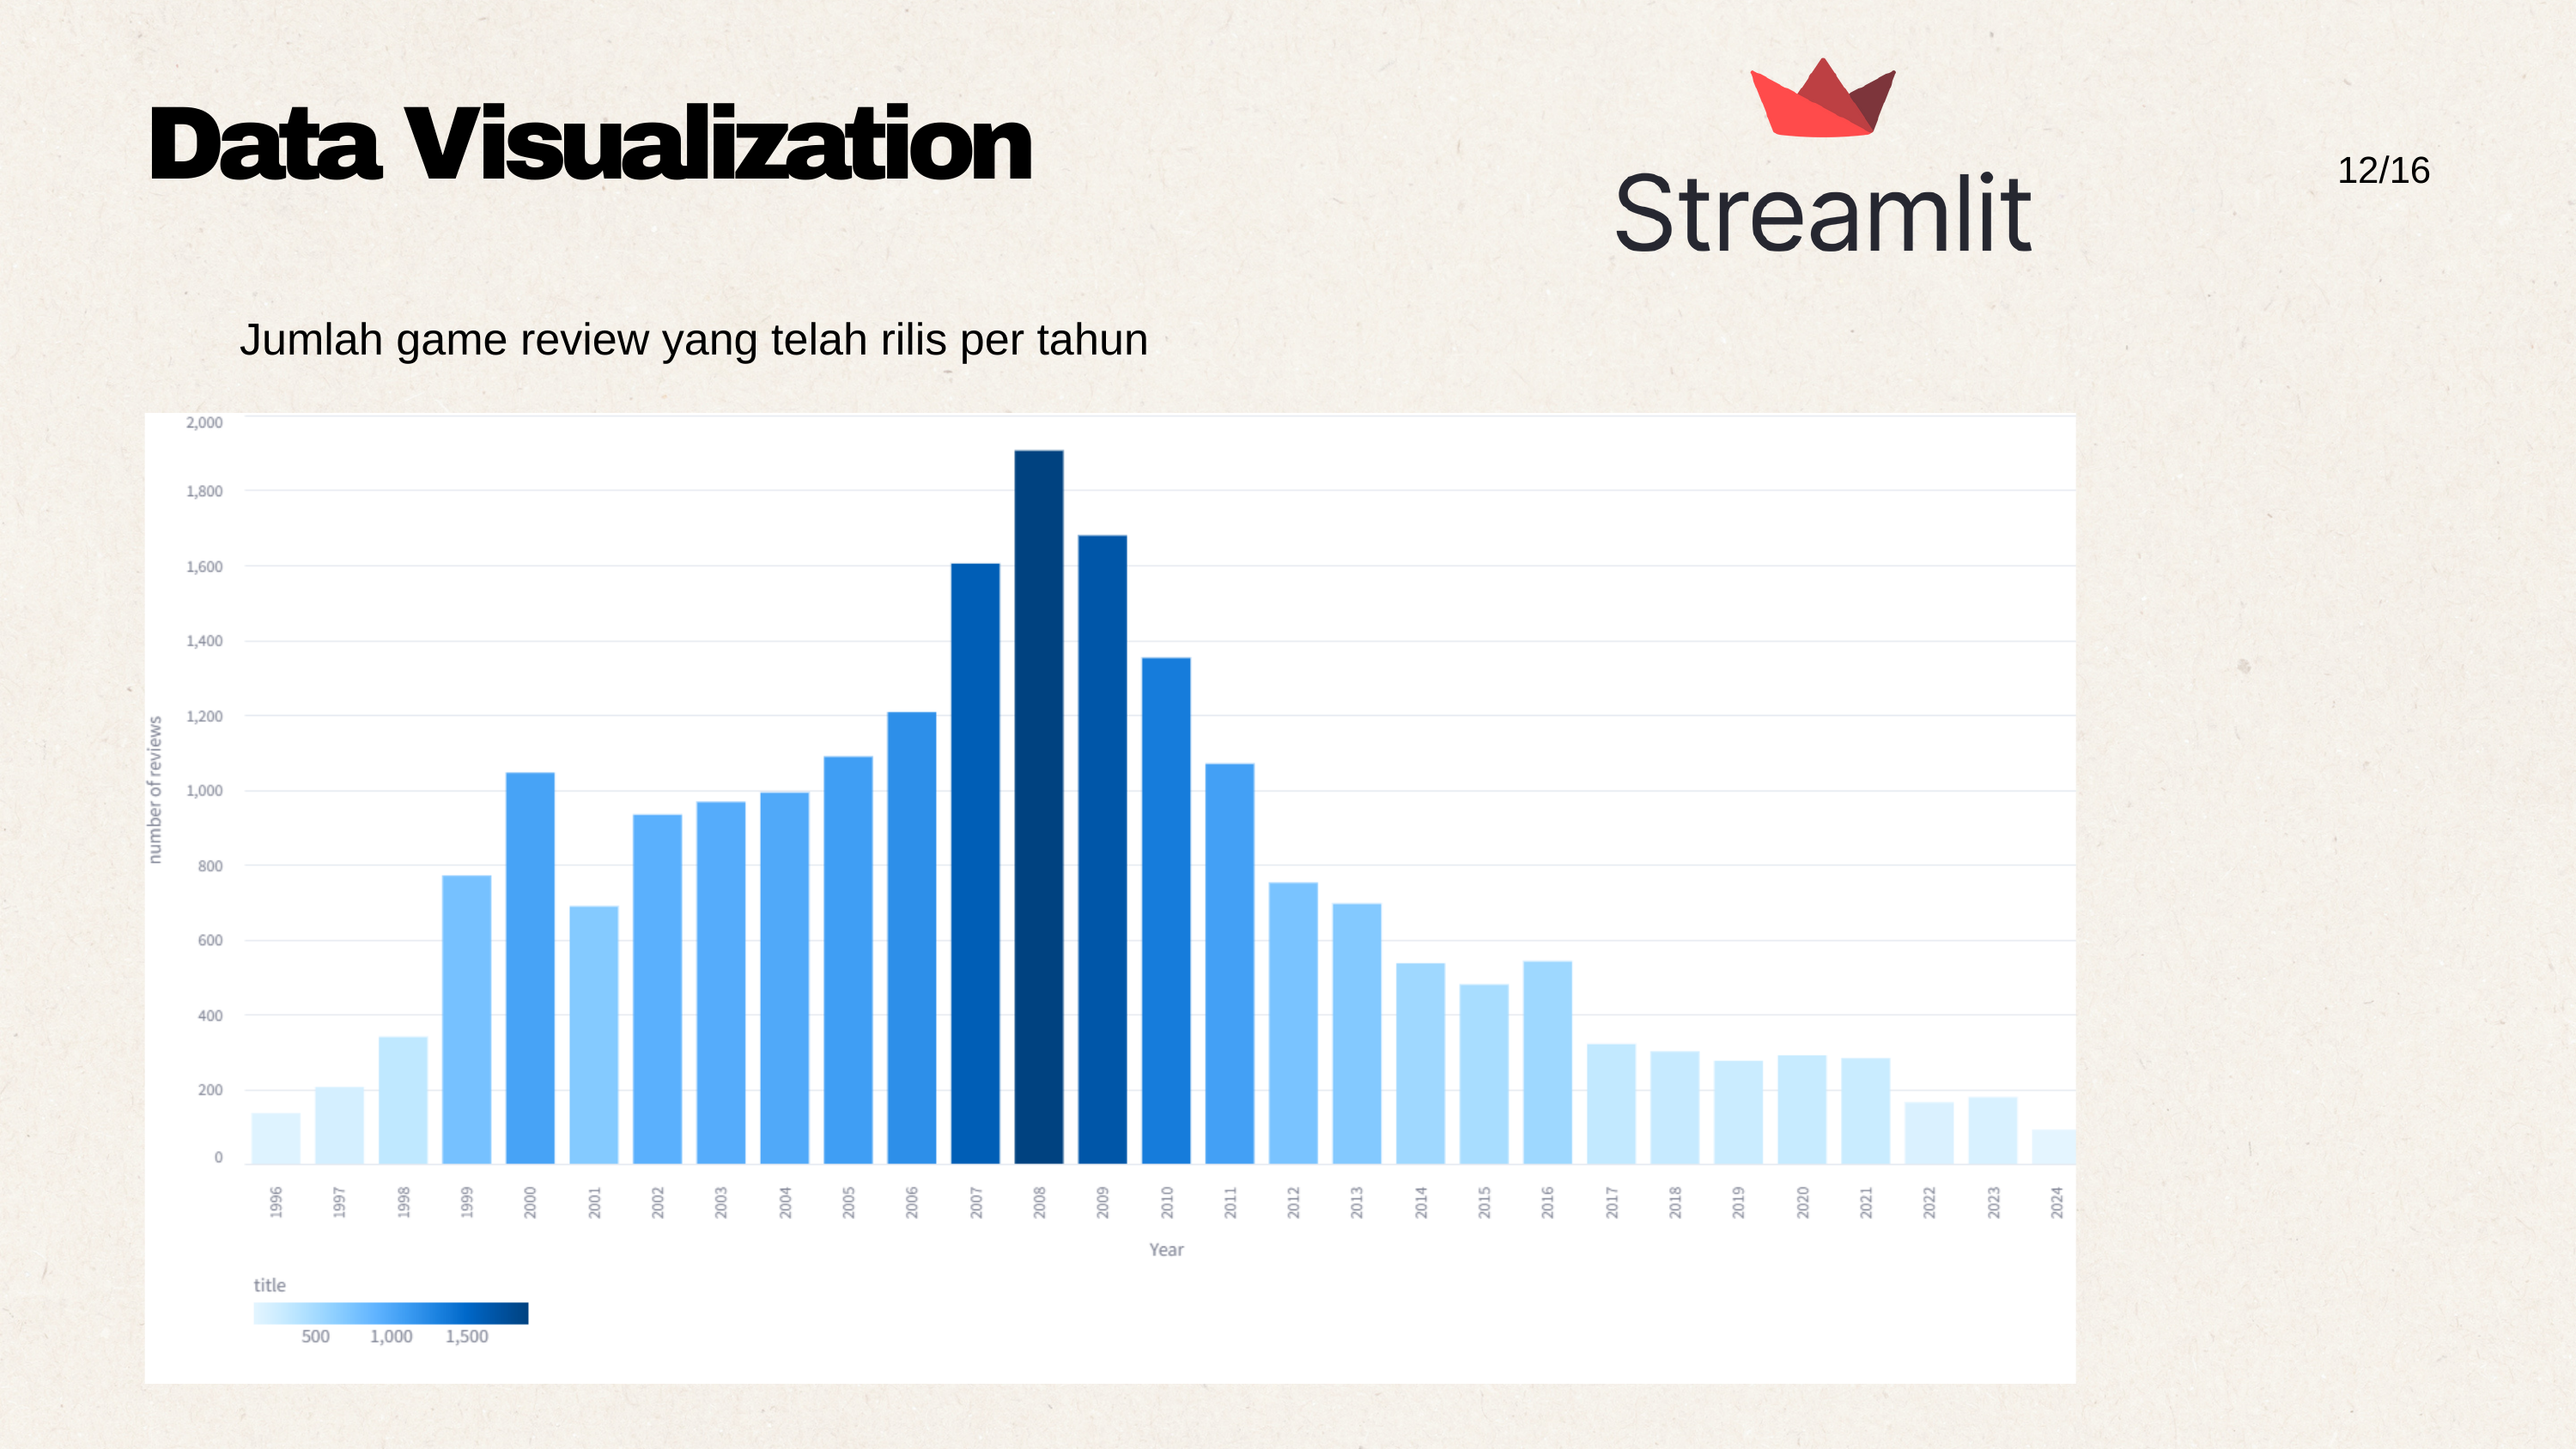

Data Visualization
12/16
Jumlah game review yang telah rilis per tahun